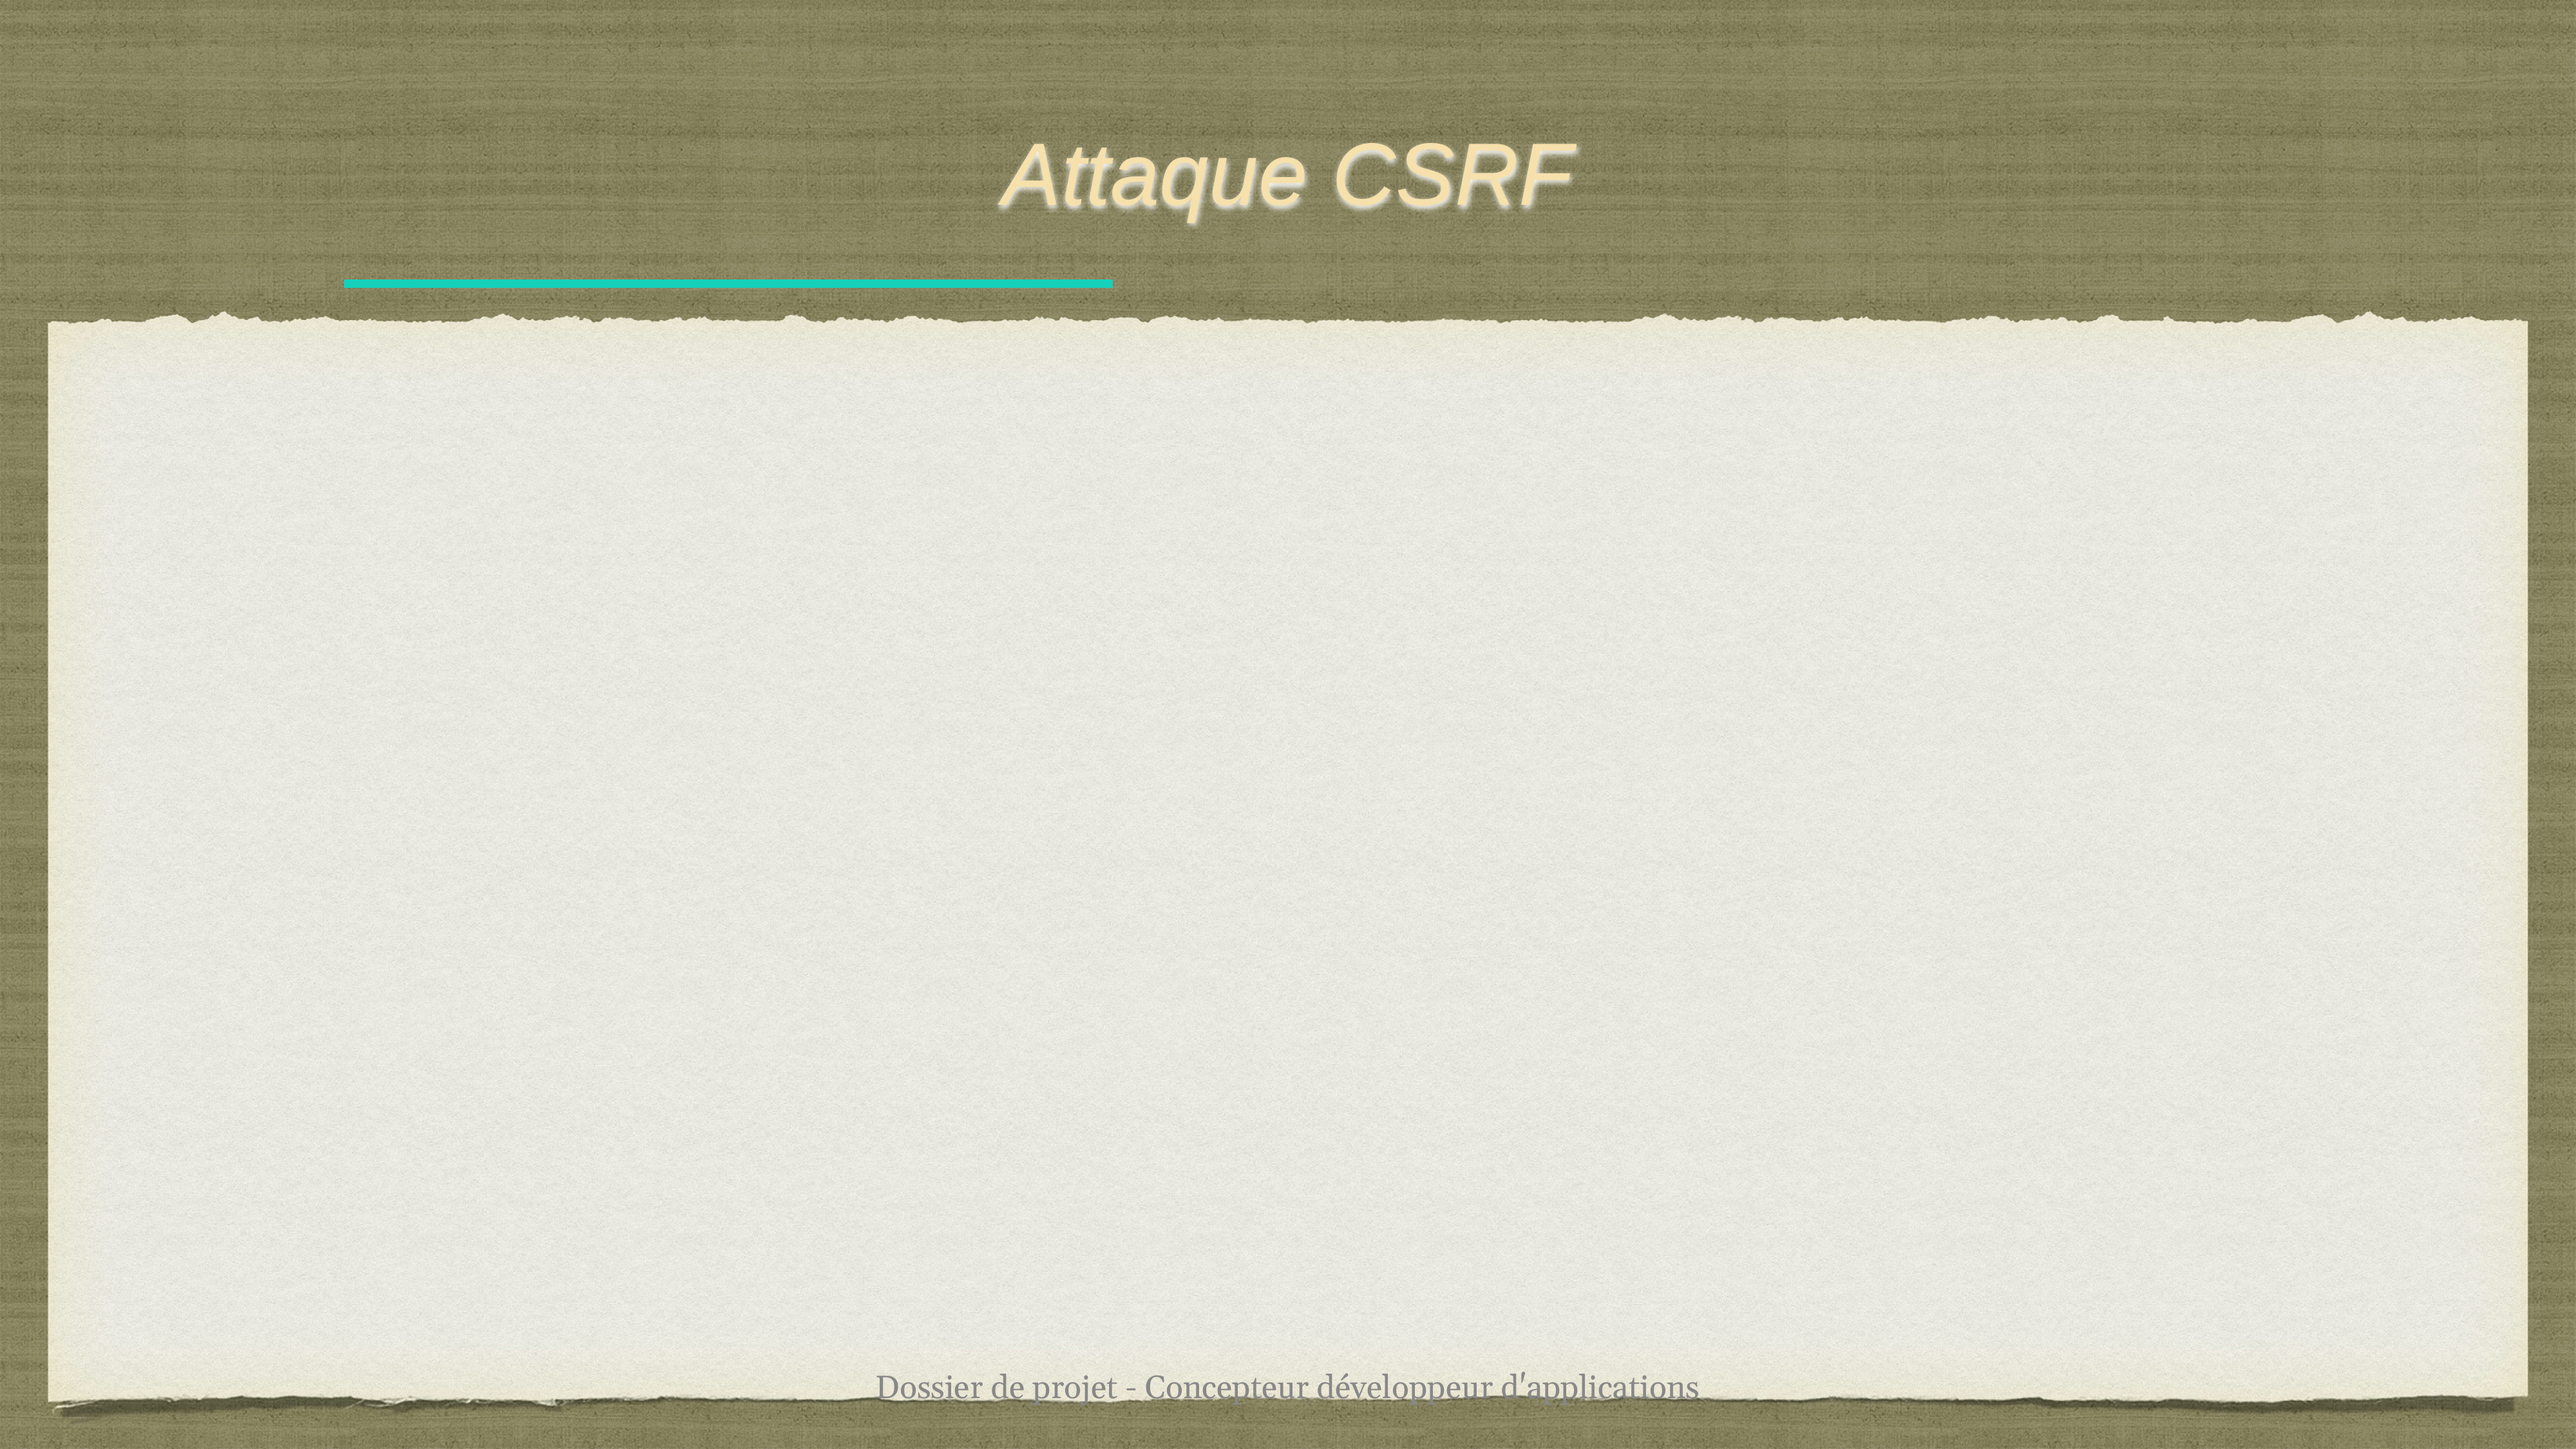

# Attaque CSRF

Dossier de projet - Concepteur développeur d'applications